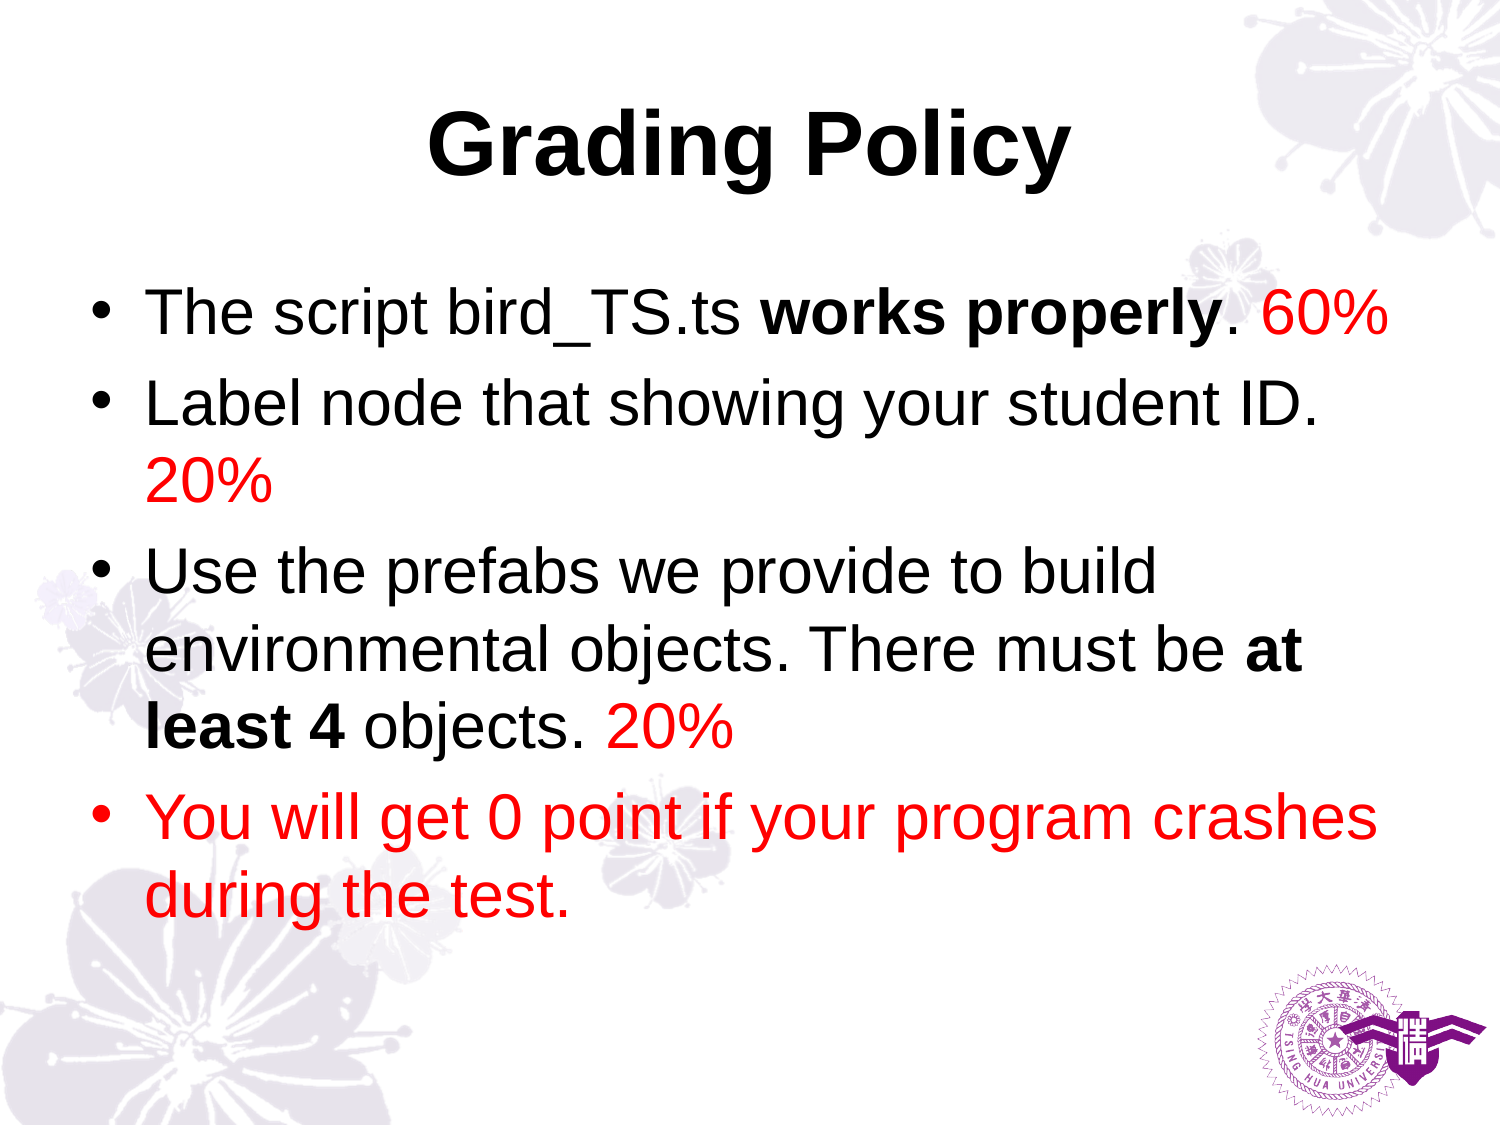

# Grading Policy
The script bird_TS.ts works properly. 60%
Label node that showing your student ID. 20%
Use the prefabs we provide to build environmental objects. There must be at least 4 objects. 20%
You will get 0 point if your program crashes during the test.